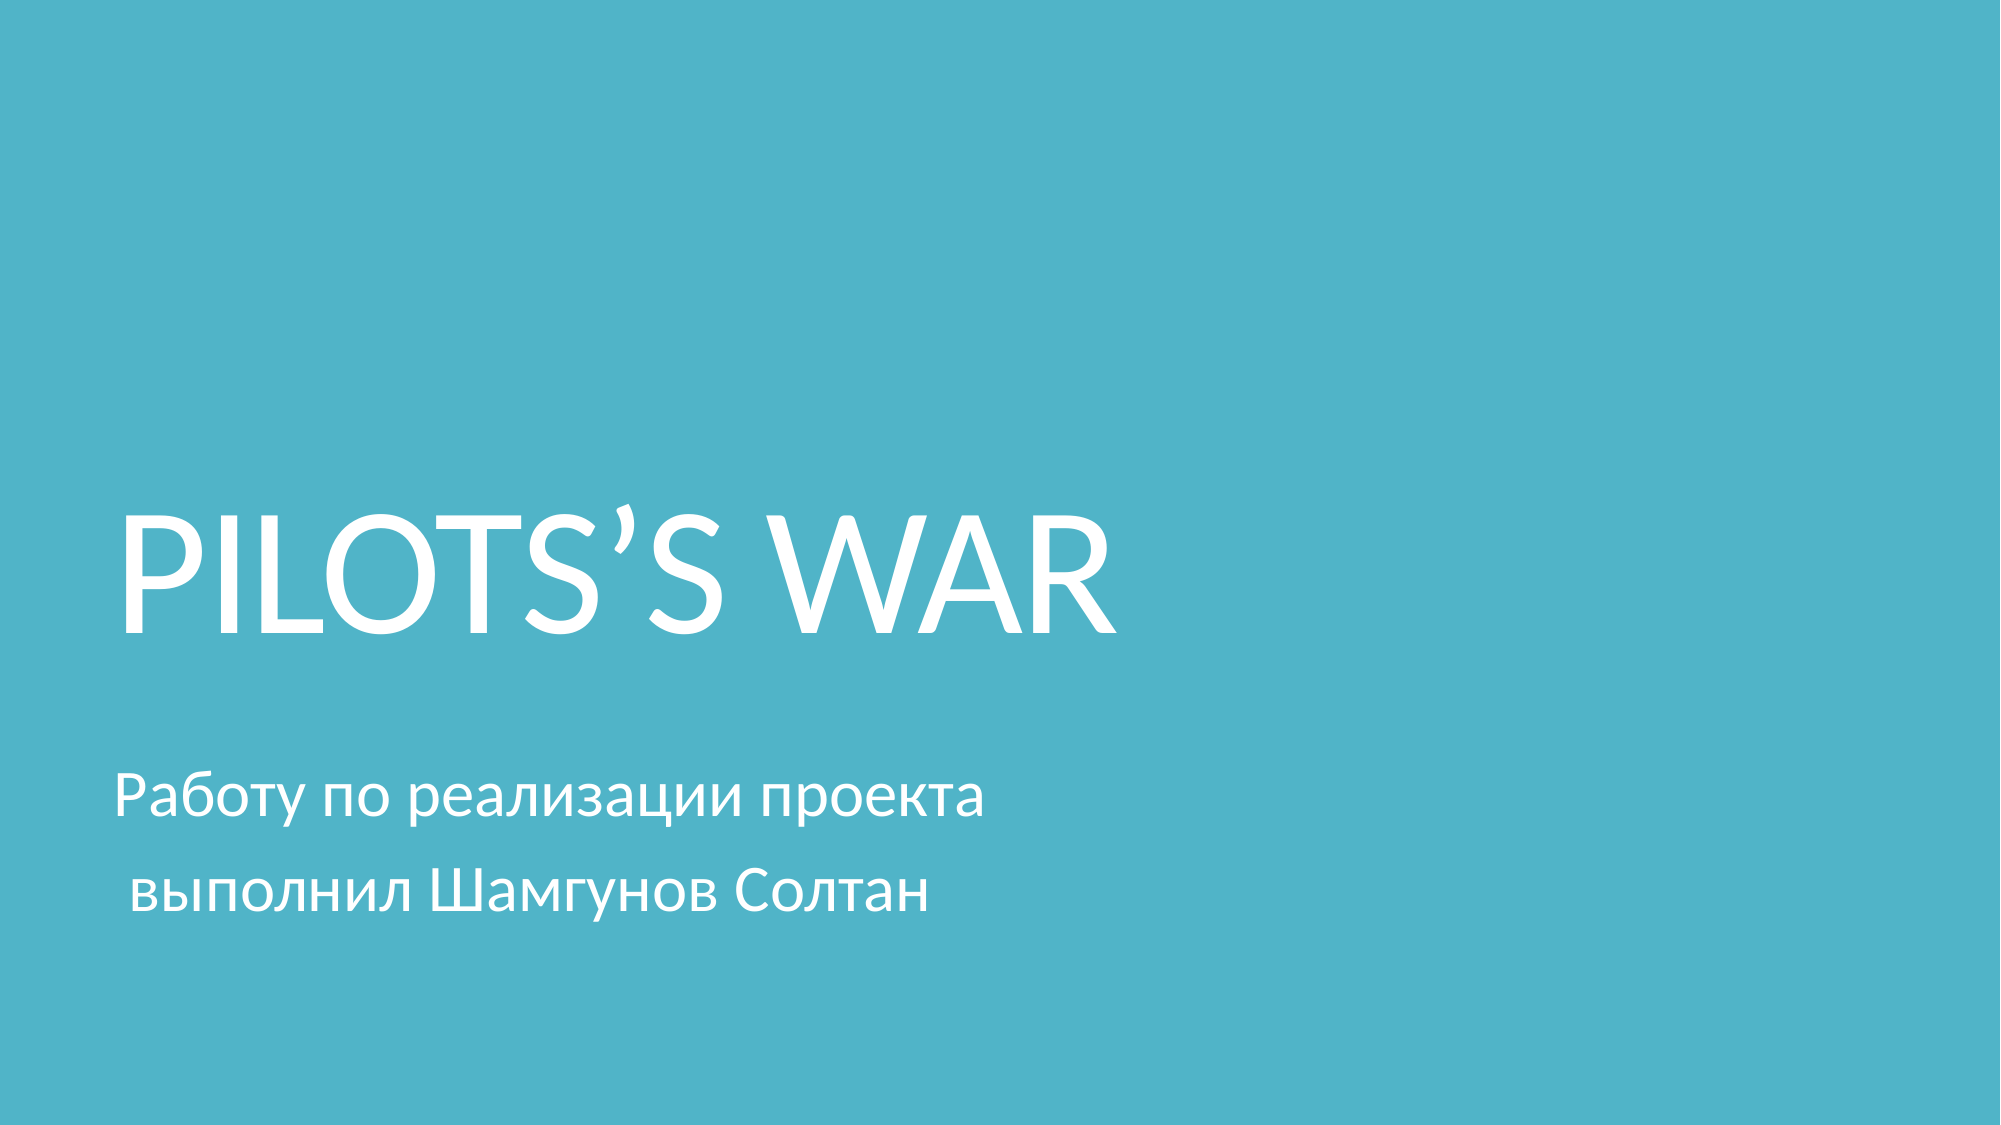

# PILOTS’S WAR
Работу по реализации проекта
 выполнил Шамгунов Солтан